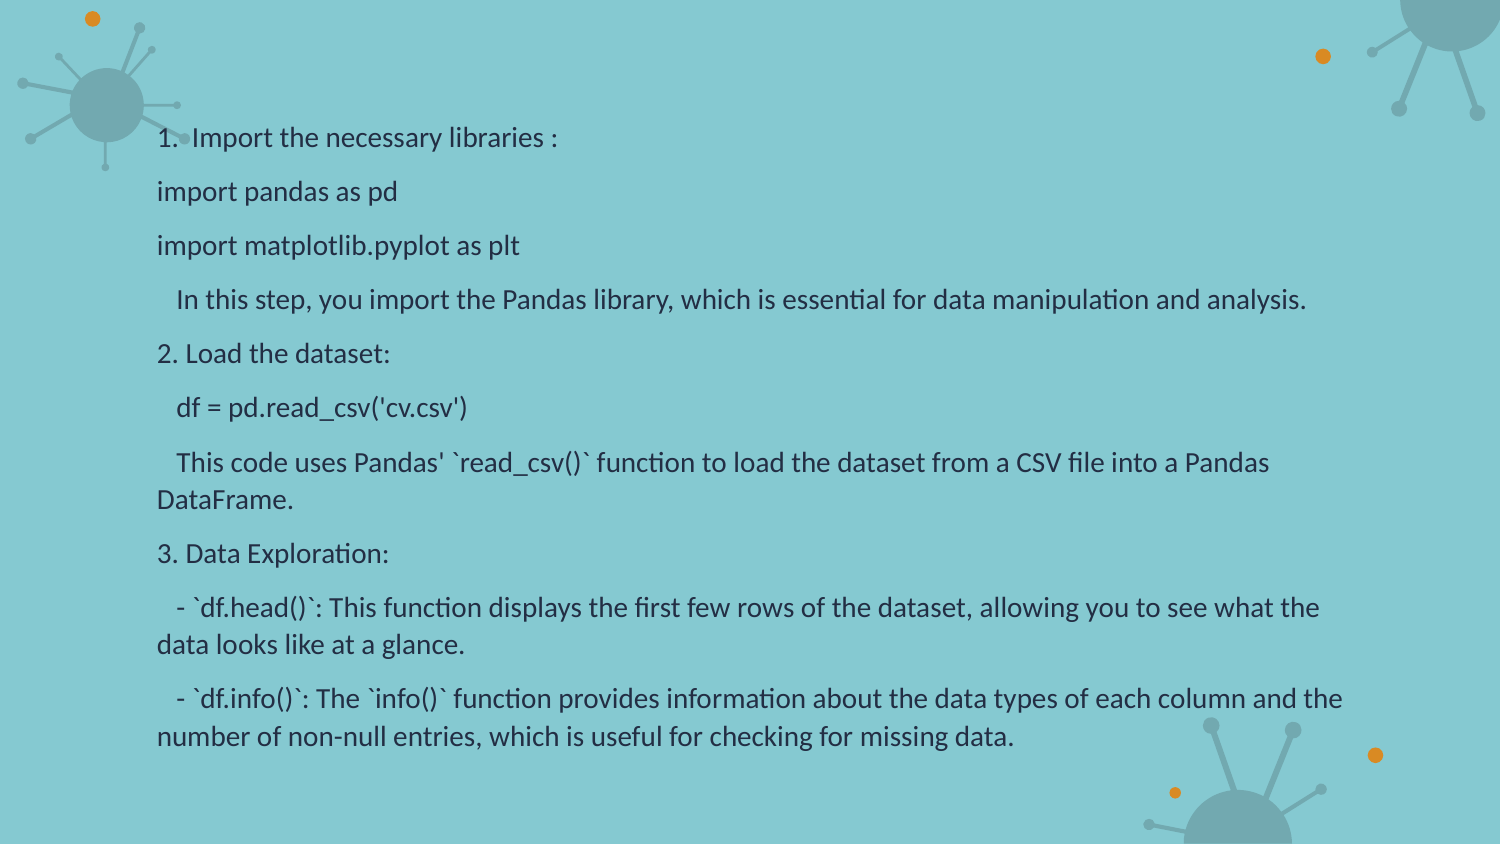

#
1.  Import the necessary libraries :
import pandas as pd
import matplotlib.pyplot as plt
   In this step, you import the Pandas library, which is essential for data manipulation and analysis.
2. Load the dataset:
   df = pd.read_csv('cv.csv')
   This code uses Pandas' `read_csv()` function to load the dataset from a CSV file into a Pandas DataFrame.
3. Data Exploration:
   - `df.head()`: This function displays the first few rows of the dataset, allowing you to see what the data looks like at a glance.
   - `df.info()`: The `info()` function provides information about the data types of each column and the number of non-null entries, which is useful for checking for missing data.